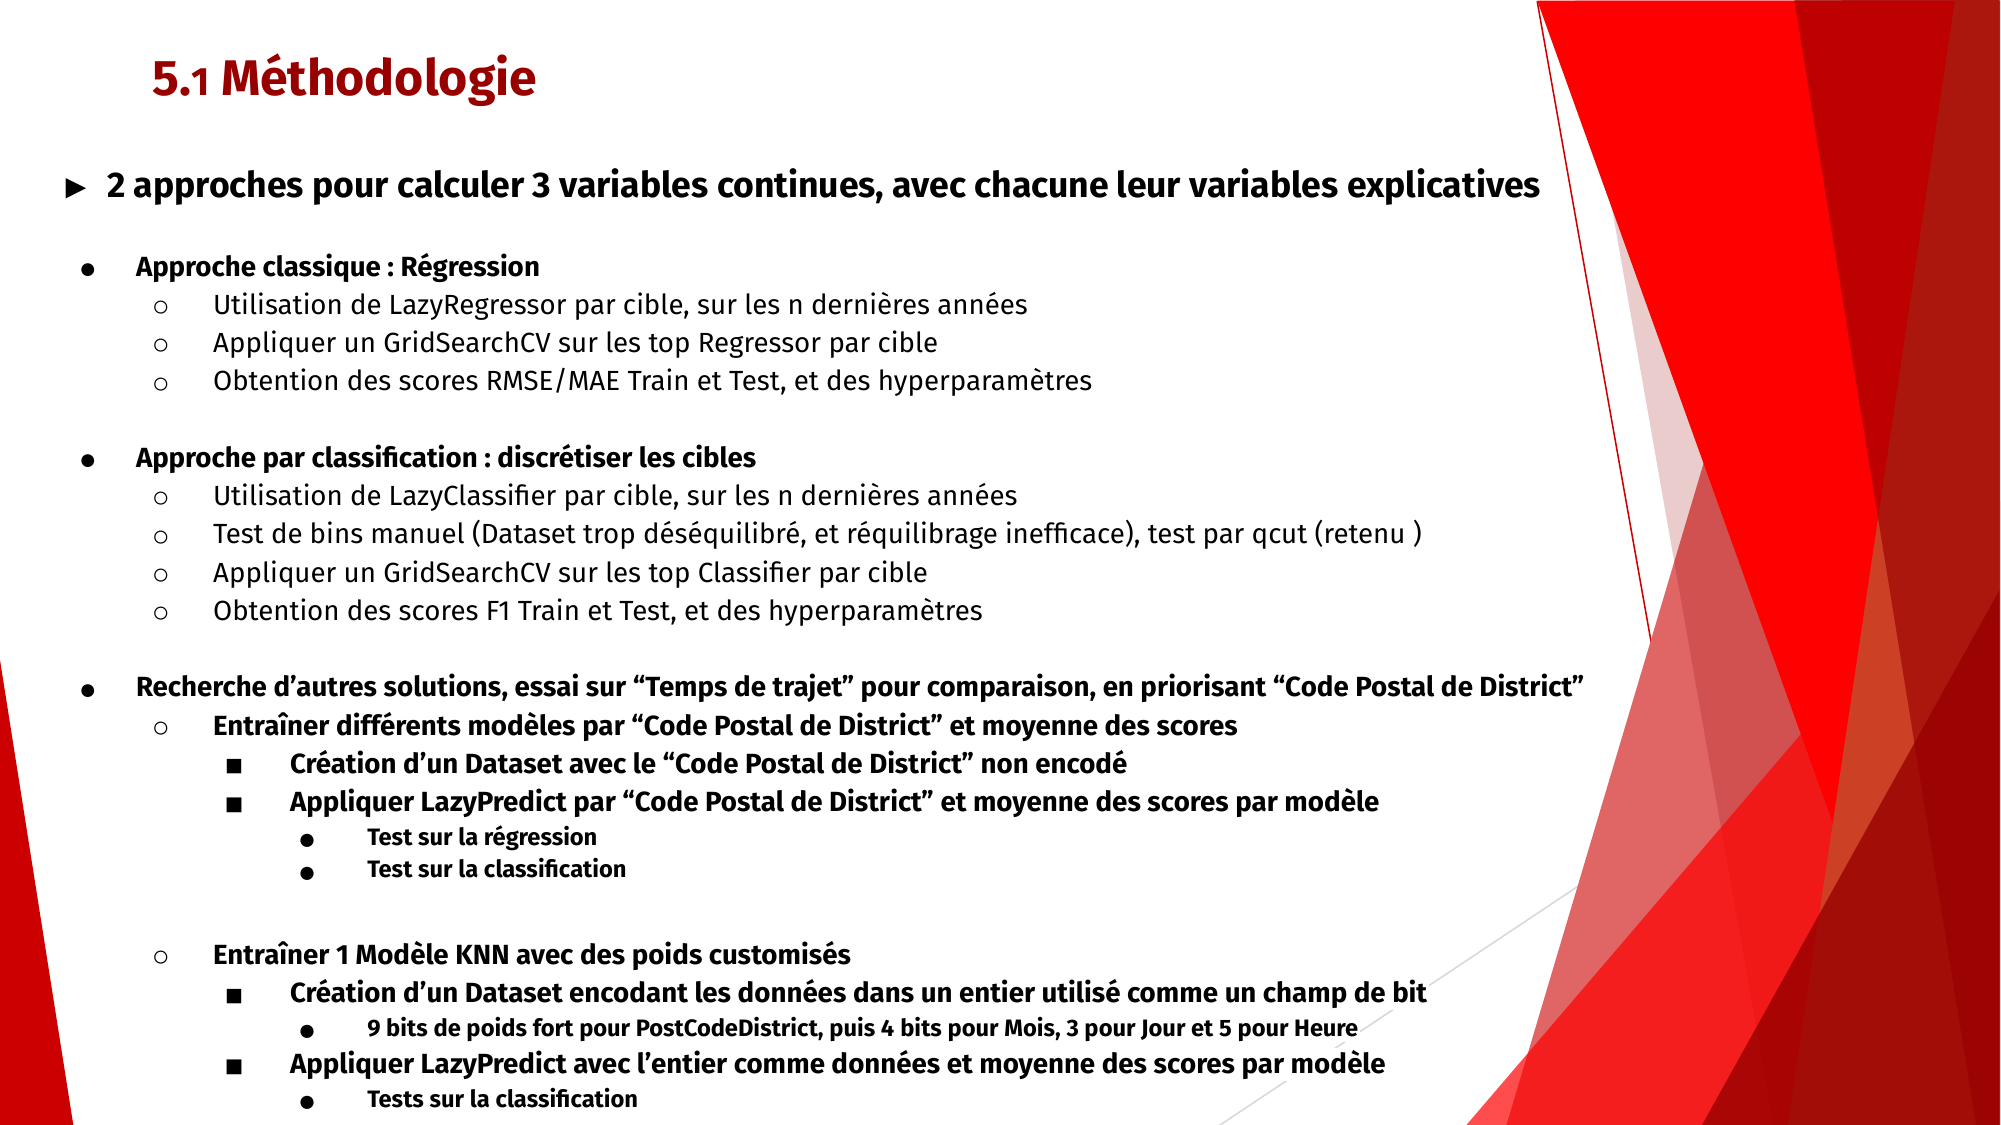

# 5.1 Méthodologie
2 approches pour calculer 3 variables continues, avec chacune leur variables explicatives

Approche classique : Régression
Utilisation de LazyRegressor par cible, sur les n dernières années
Appliquer un GridSearchCV sur les top Regressor par cible
Obtention des scores RMSE/MAE Train et Test, et des hyperparamètres

Approche par classification : discrétiser les cibles
Utilisation de LazyClassifier par cible, sur les n dernières années
Test de bins manuel (Dataset trop déséquilibré, et réquilibrage inefficace), test par qcut (retenu )
Appliquer un GridSearchCV sur les top Classifier par cible
Obtention des scores F1 Train et Test, et des hyperparamètres

Recherche d’autres solutions, essai sur “Temps de trajet” pour comparaison, en priorisant “Code Postal de District”
Entraîner différents modèles par “Code Postal de District” et moyenne des scores
Création d’un Dataset avec le “Code Postal de District” non encodé
Appliquer LazyPredict par “Code Postal de District” et moyenne des scores par modèle
Test sur la régression
Test sur la classification

Entraîner 1 Modèle KNN avec des poids customisés
Création d’un Dataset encodant les données dans un entier utilisé comme un champ de bit
9 bits de poids fort pour PostCodeDistrict, puis 4 bits pour Mois, 3 pour Jour et 5 pour Heure
Appliquer LazyPredict avec l’entier comme données et moyenne des scores par modèle
Tests sur la classification